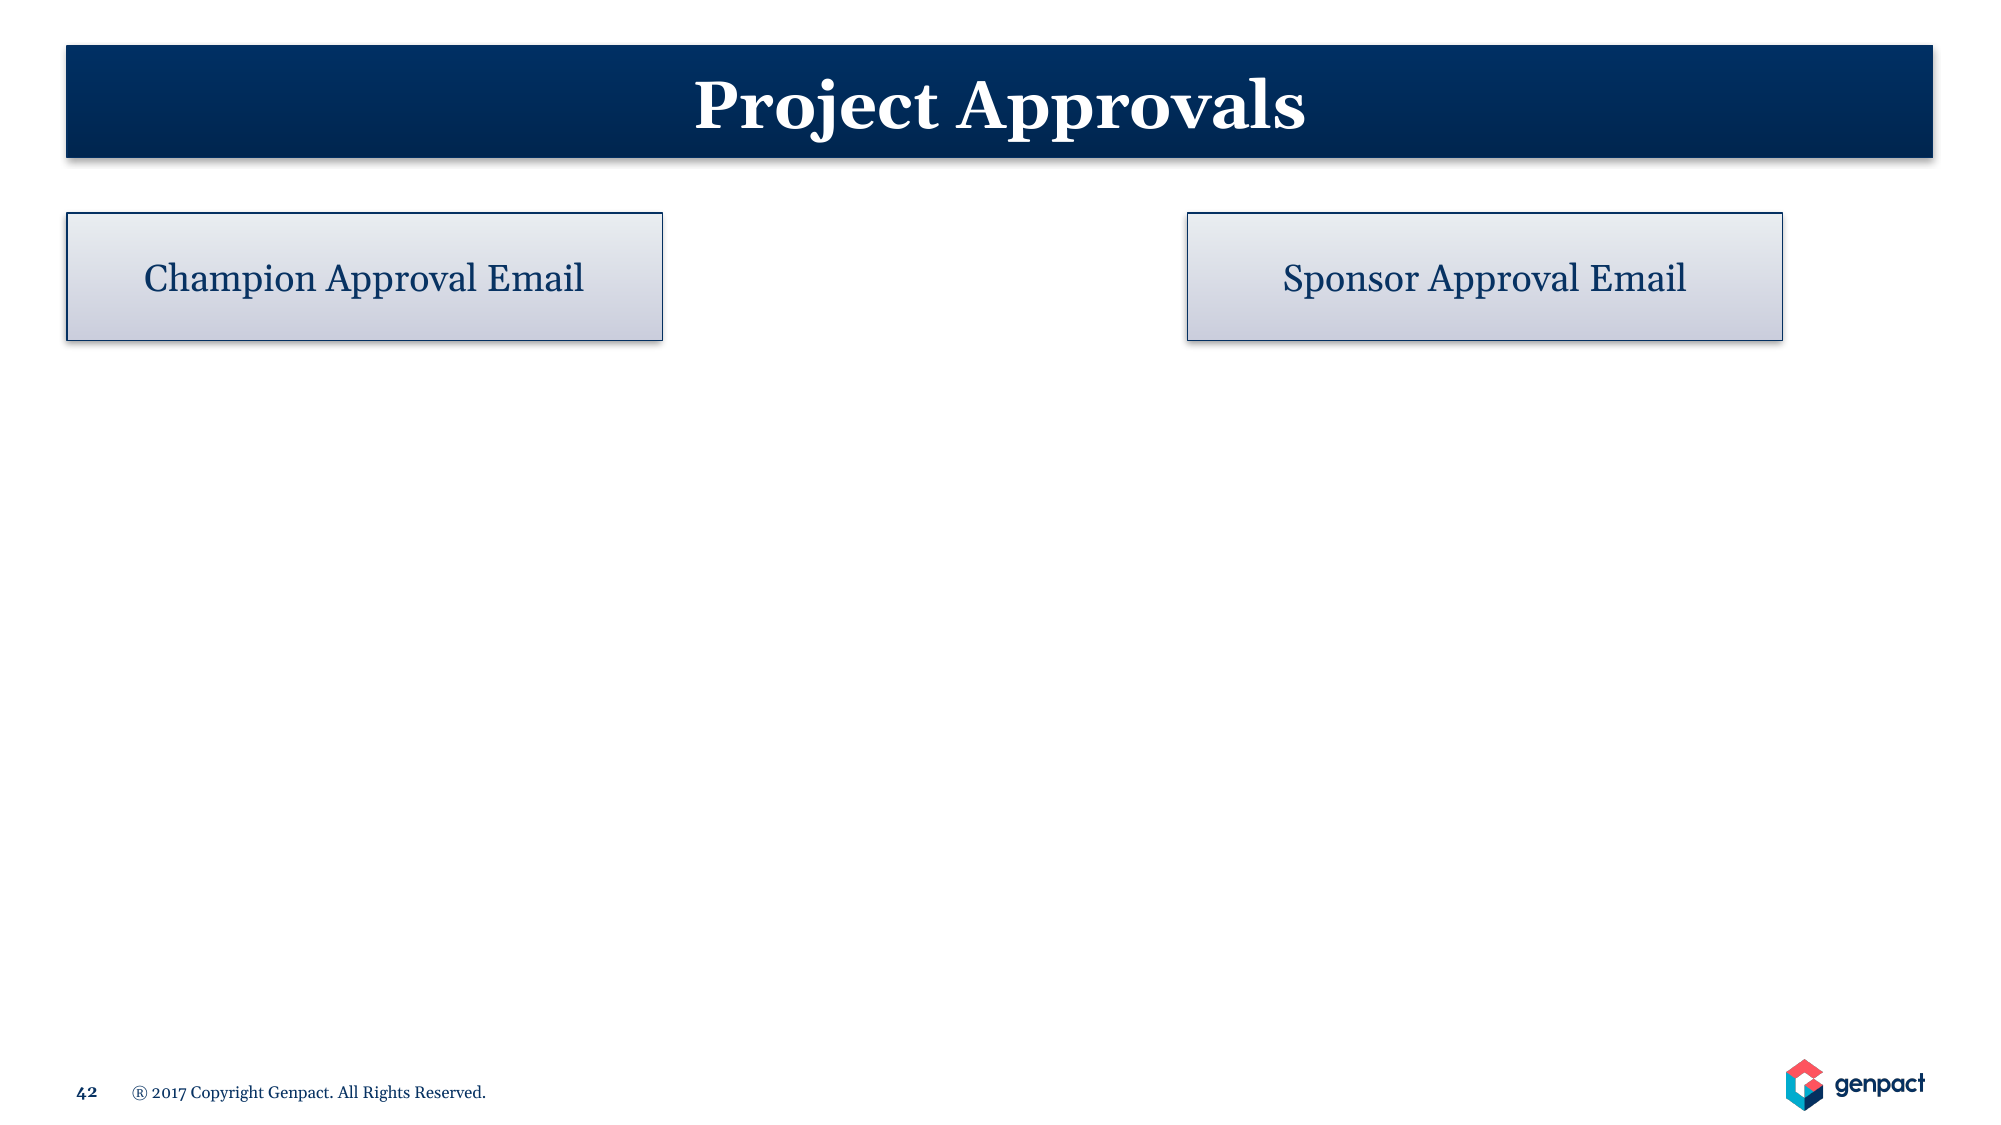

Project Approvals
Sponsor Approval Email
Champion Approval Email